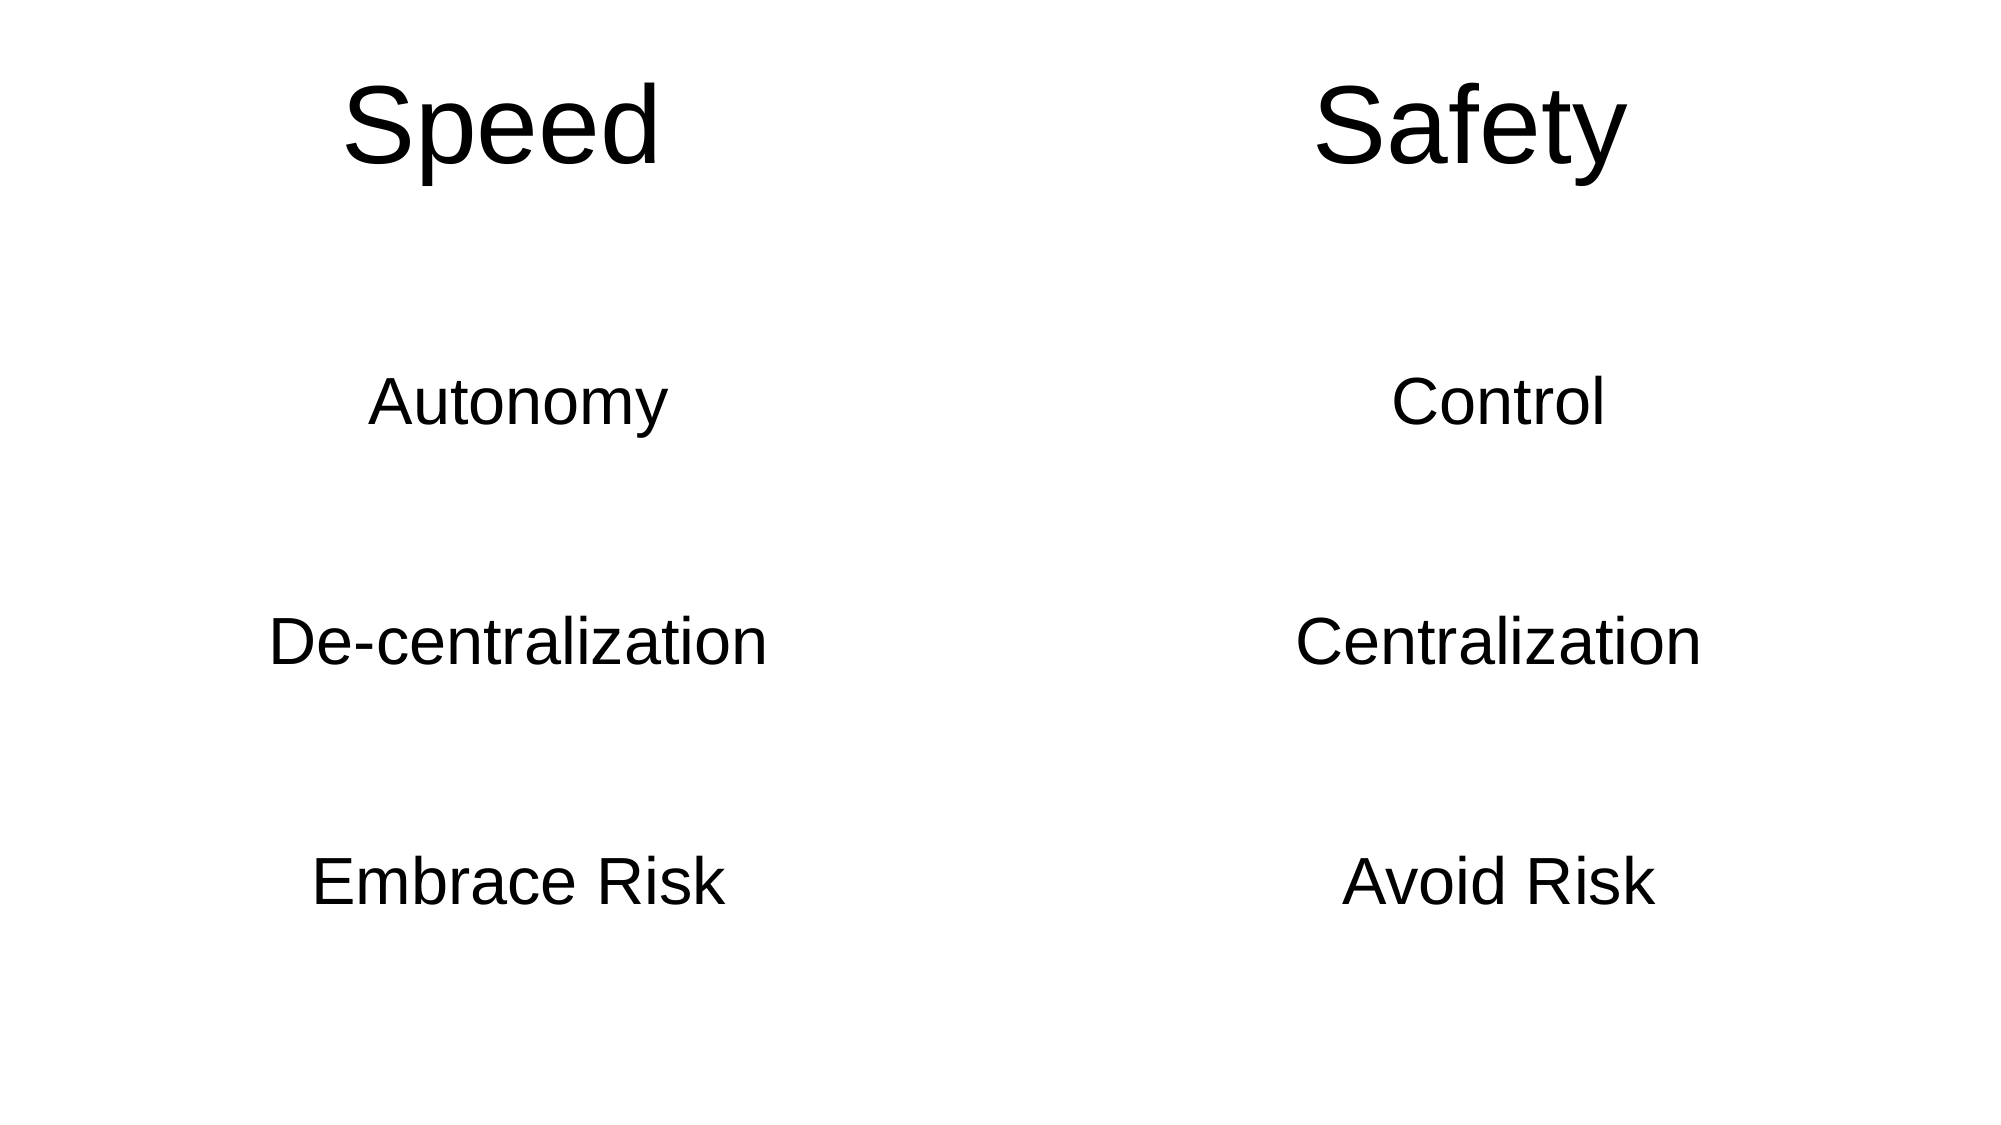

# Speed
Safety
Autonomy

De-centralization

Embrace Risk
Control

Centralization

Avoid Risk